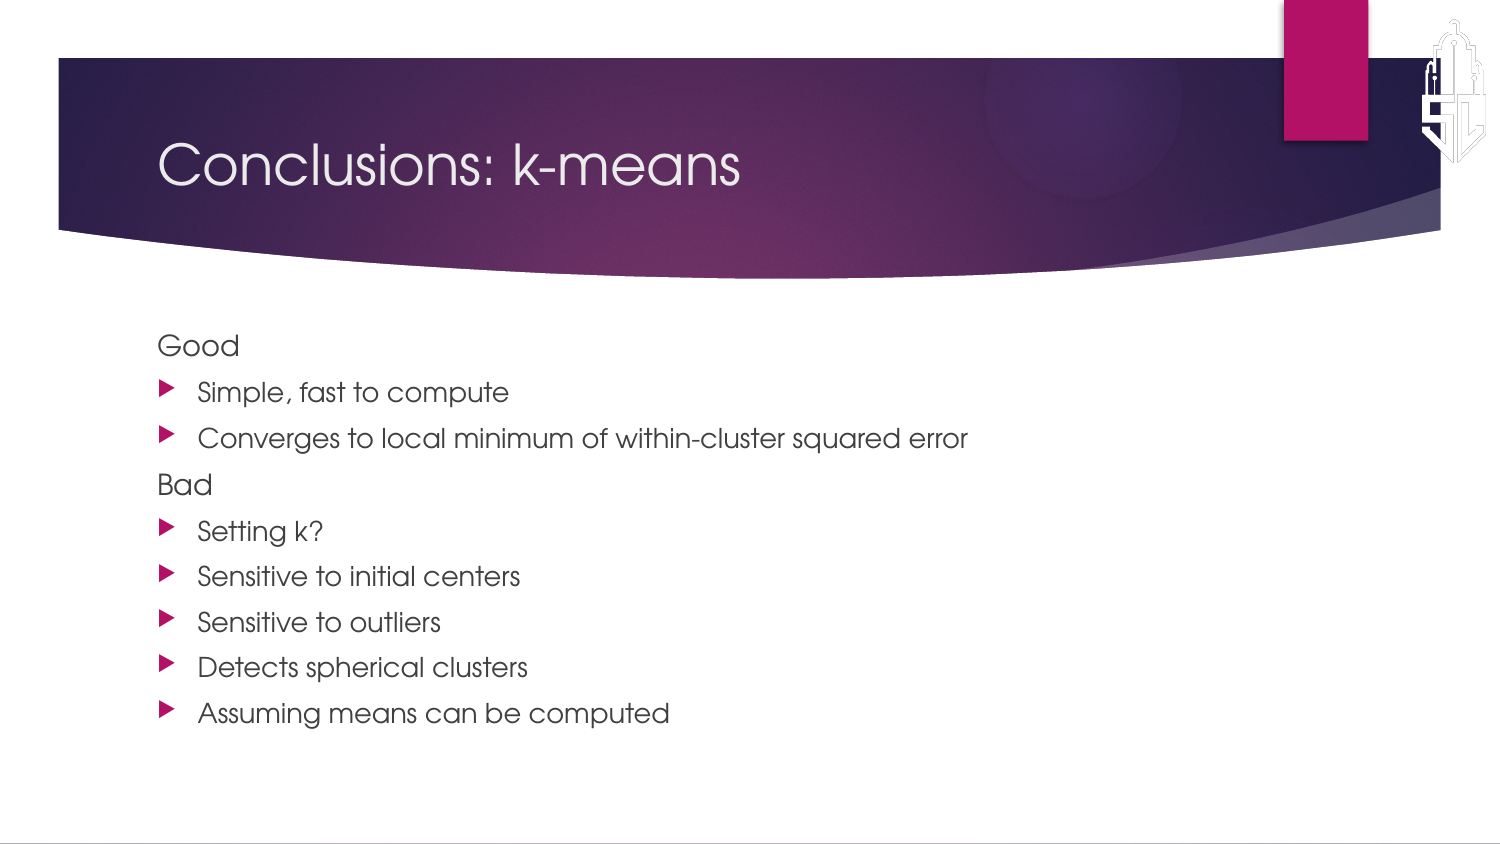

# Conclusions: k-means
Good
Simple, fast to compute
Converges to local minimum of within-cluster squared error
Bad
Setting k?
Sensitive to initial centers
Sensitive to outliers
Detects spherical clusters
Assuming means can be computed